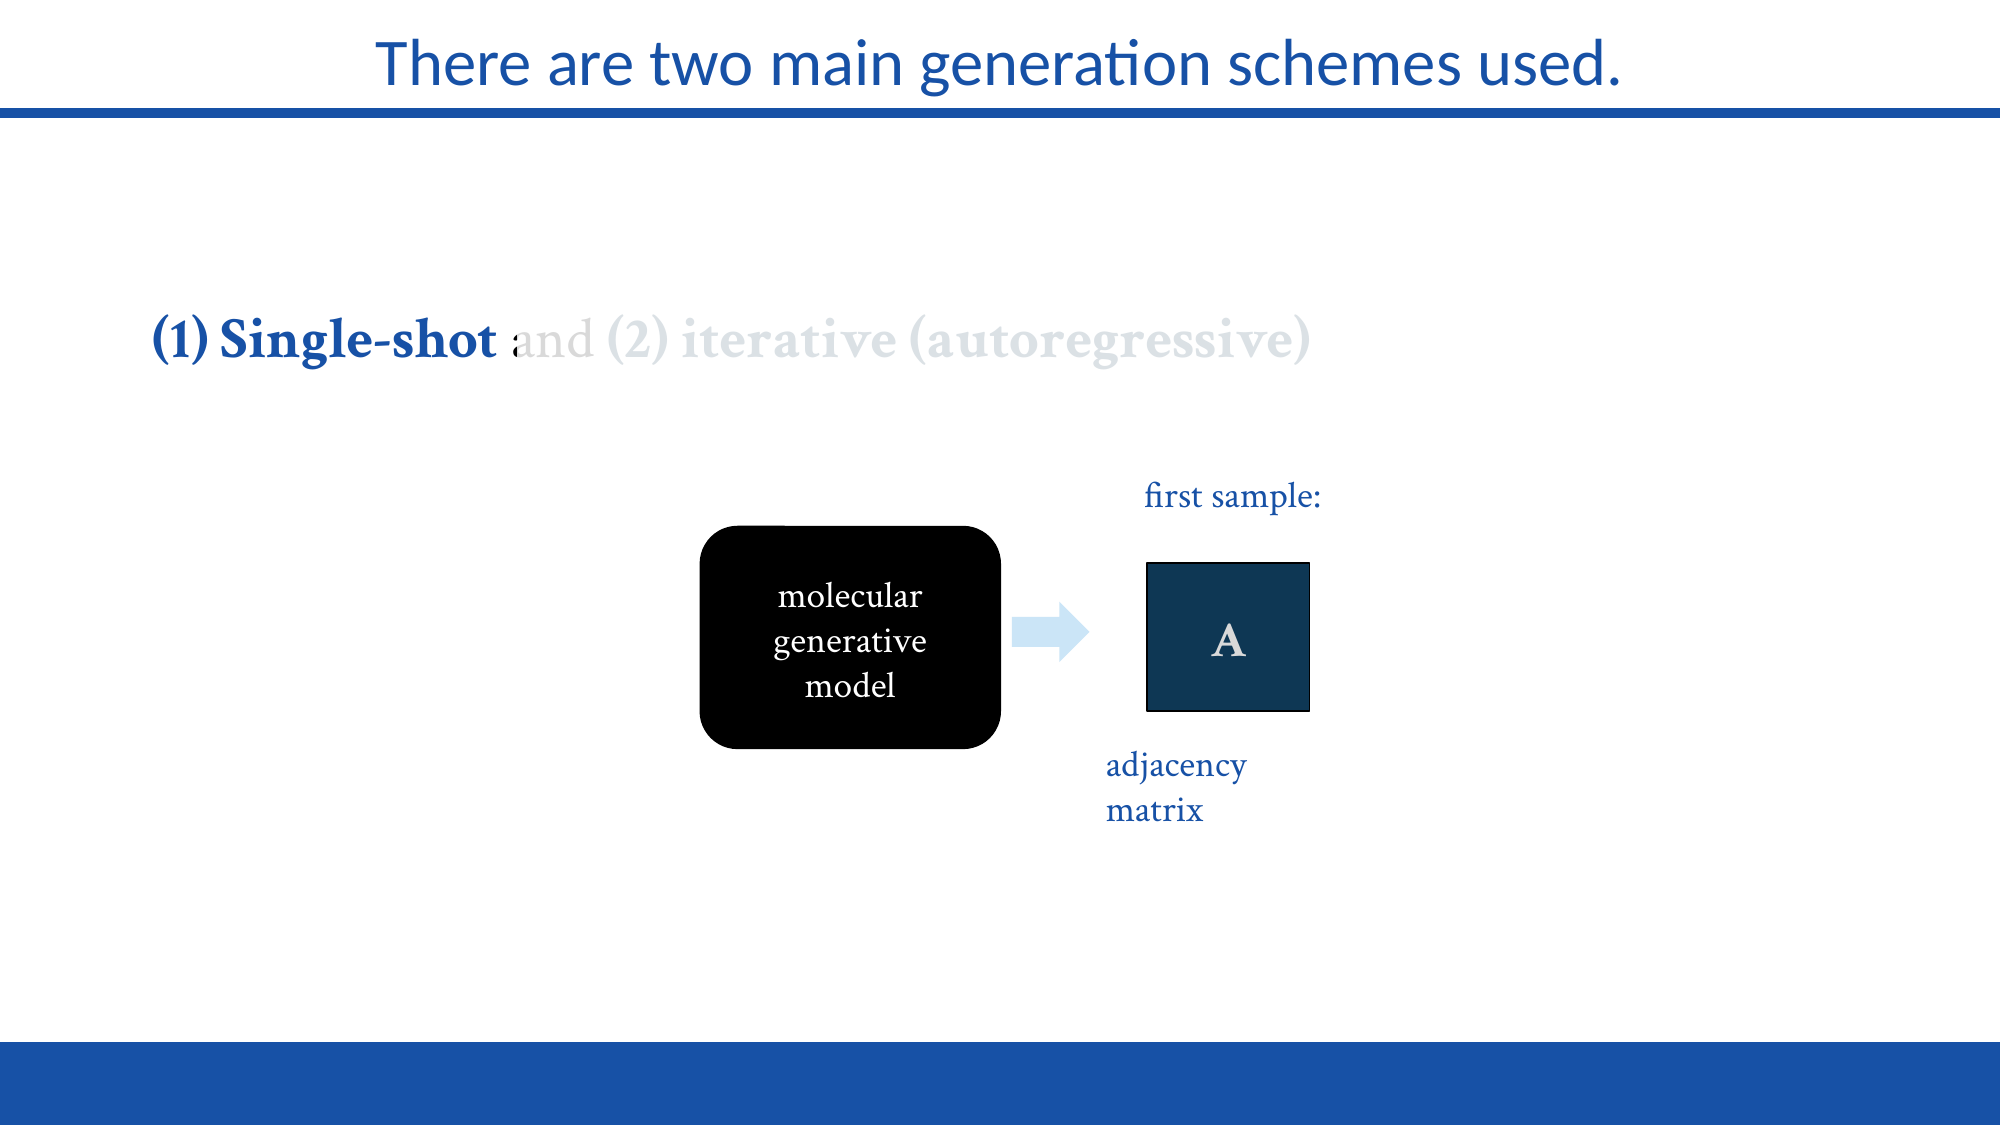

There are two main generation schemes used.

(1) Single-shot and (2) iterative (autoregressive)
first sample:
molecular generative model

A

adjacency matrix

17